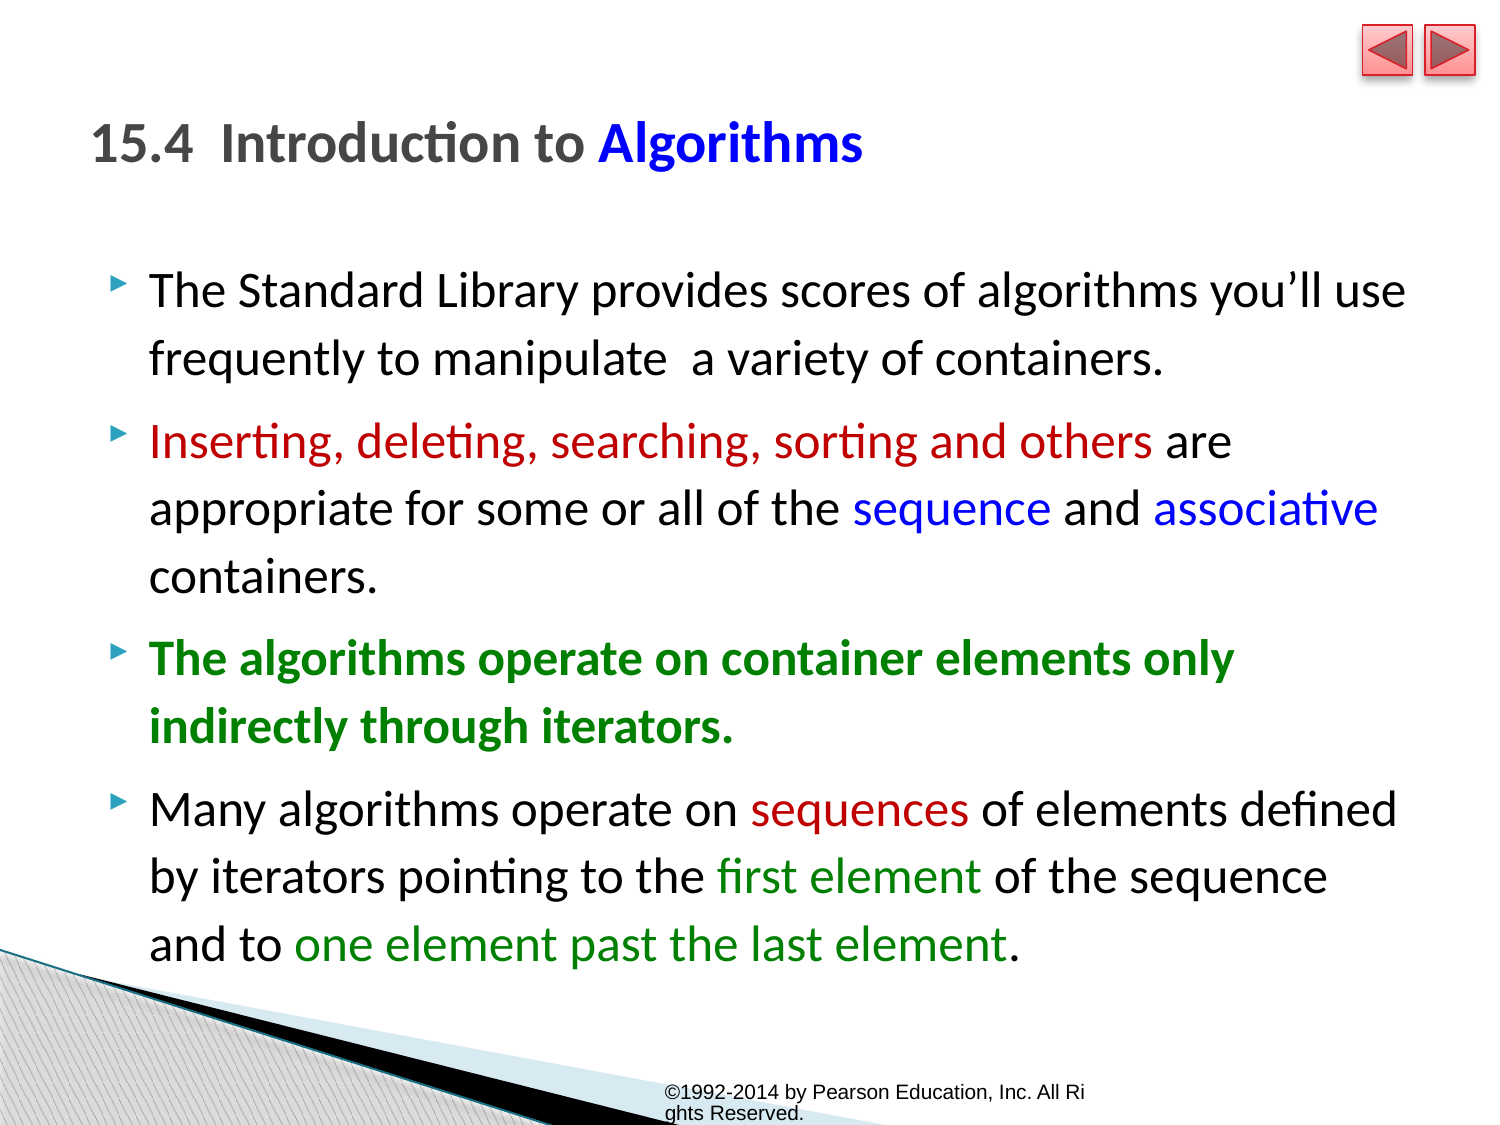

# 15.4  Introduction to Algorithms
The Standard Library provides scores of algorithms you’ll use frequently to manipulate  a variety of containers.
Inserting, deleting, searching, sorting and others are appropriate for some or all of the sequence and associative containers.
The algorithms operate on container elements only indirectly through iterators.
Many algorithms operate on sequences of elements defined by iterators pointing to the first element of the sequence and to one element past the last element.
©1992-2014 by Pearson Education, Inc. All Rights Reserved.